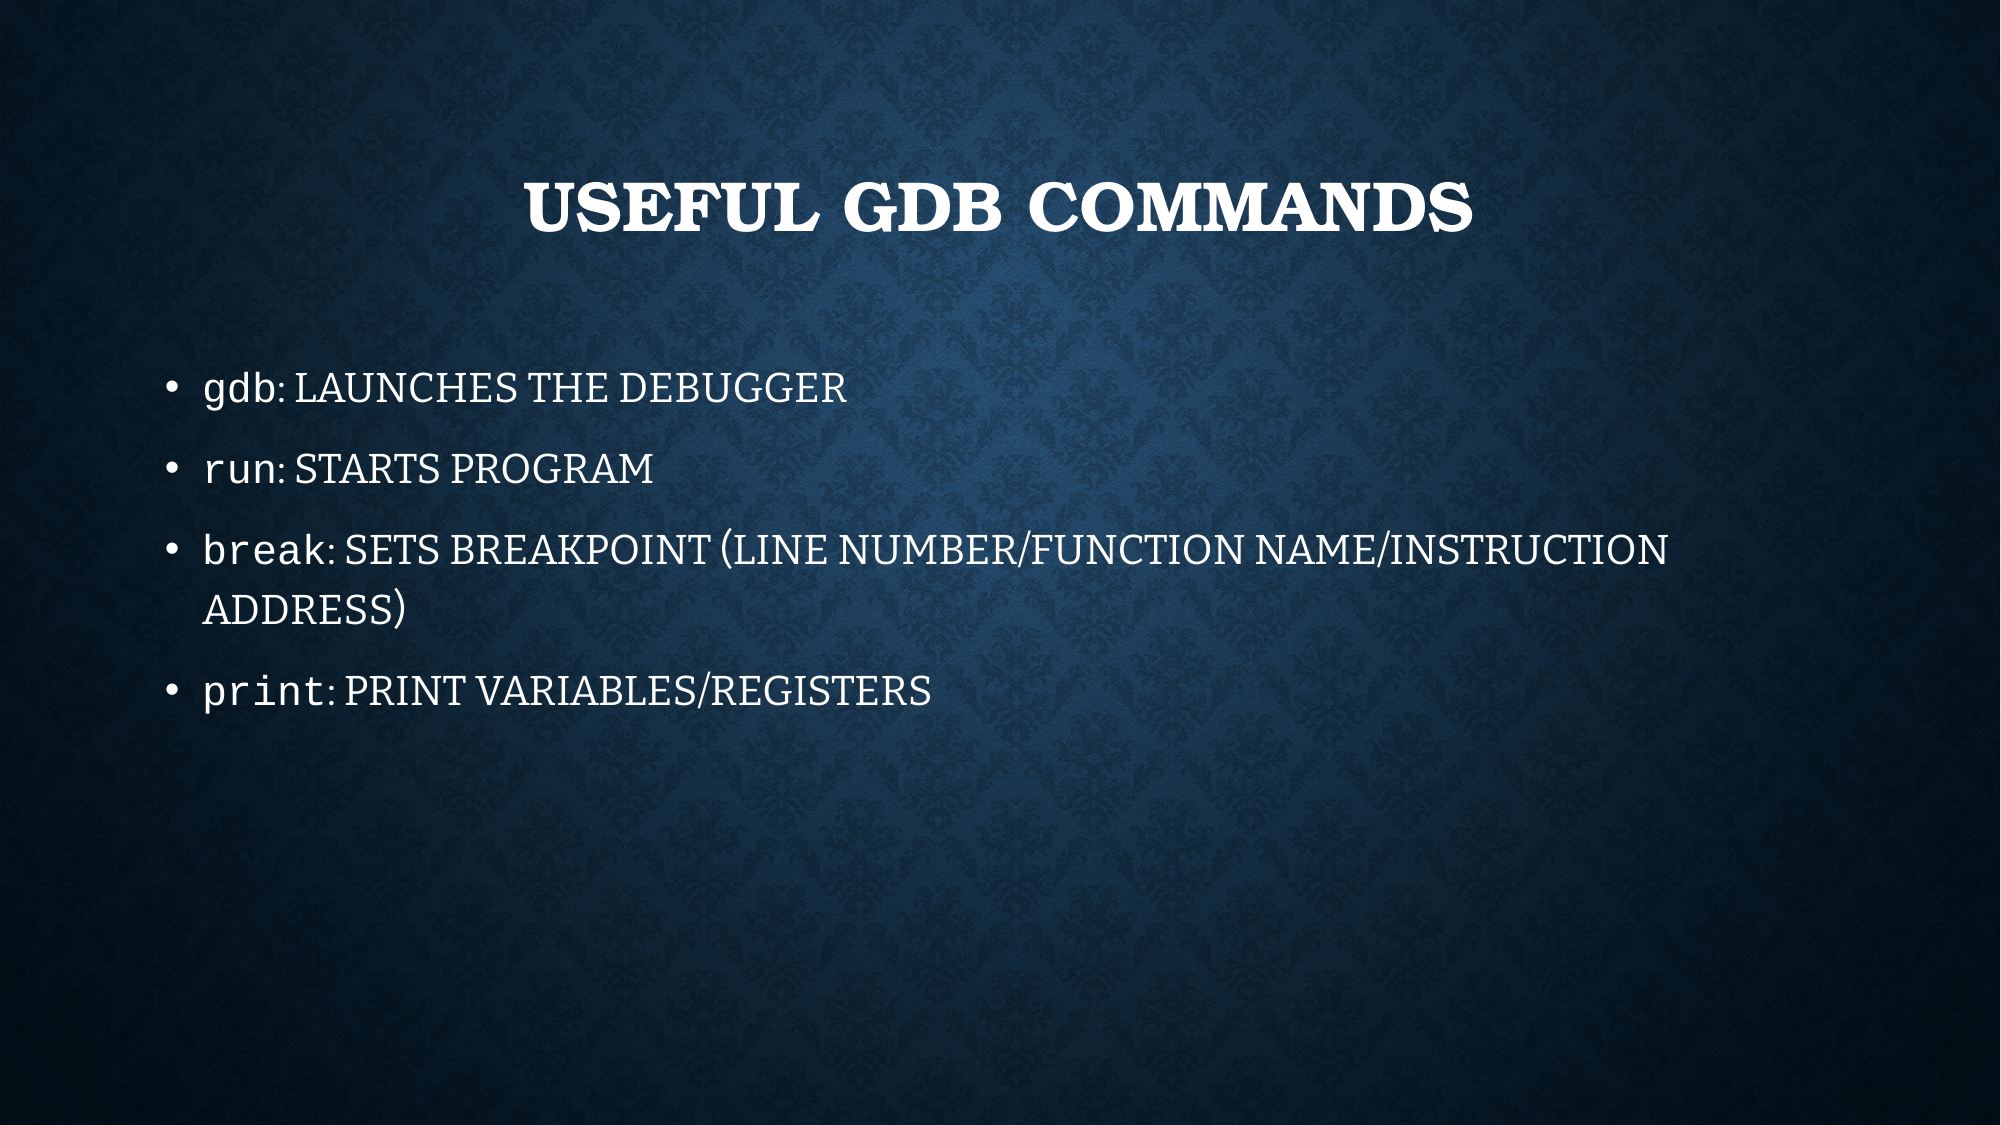

USEFUL GDB COMMANDS
gdb: LAUNCHES THE DEBUGGER
run: STARTS PROGRAM
break: SETS BREAKPOINT (LINE NUMBER/FUNCTION NAME/INSTRUCTION ADDRESS)
print: PRINT VARIABLES/REGISTERS